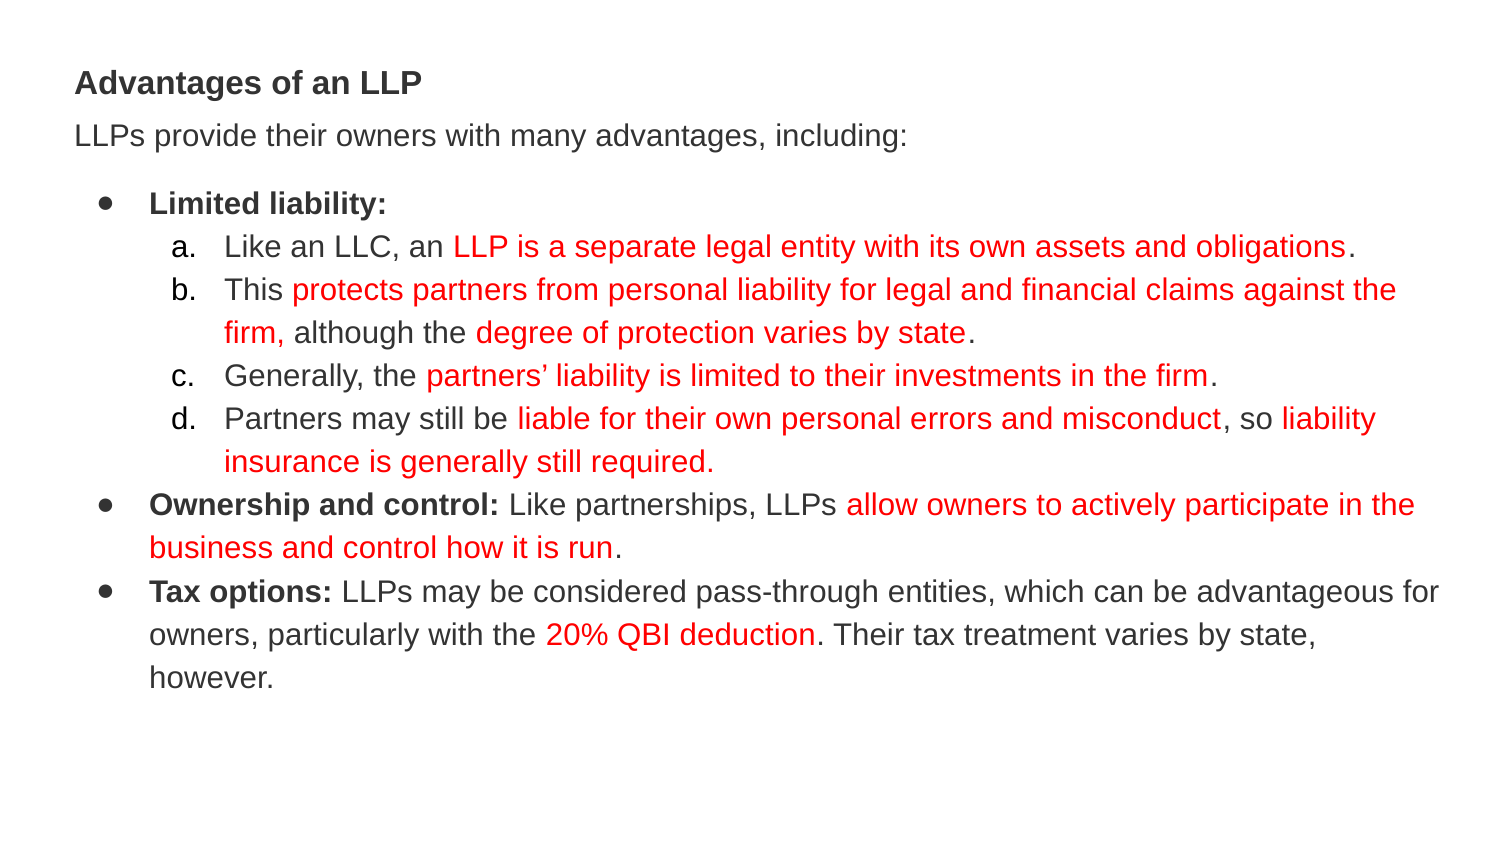

Advantages of an LLP
LLPs provide their owners with many advantages, including:
Limited liability:
Like an LLC, an LLP is a separate legal entity with its own assets and obligations.
This protects partners from personal liability for legal and financial claims against the firm, although the degree of protection varies by state.
Generally, the partners’ liability is limited to their investments in the firm.
Partners may still be liable for their own personal errors and misconduct, so liability insurance is generally still required.
Ownership and control: Like partnerships, LLPs allow owners to actively participate in the business and control how it is run.
Tax options: LLPs may be considered pass-through entities, which can be advantageous for owners, particularly with the 20% QBI deduction. Their tax treatment varies by state, however.